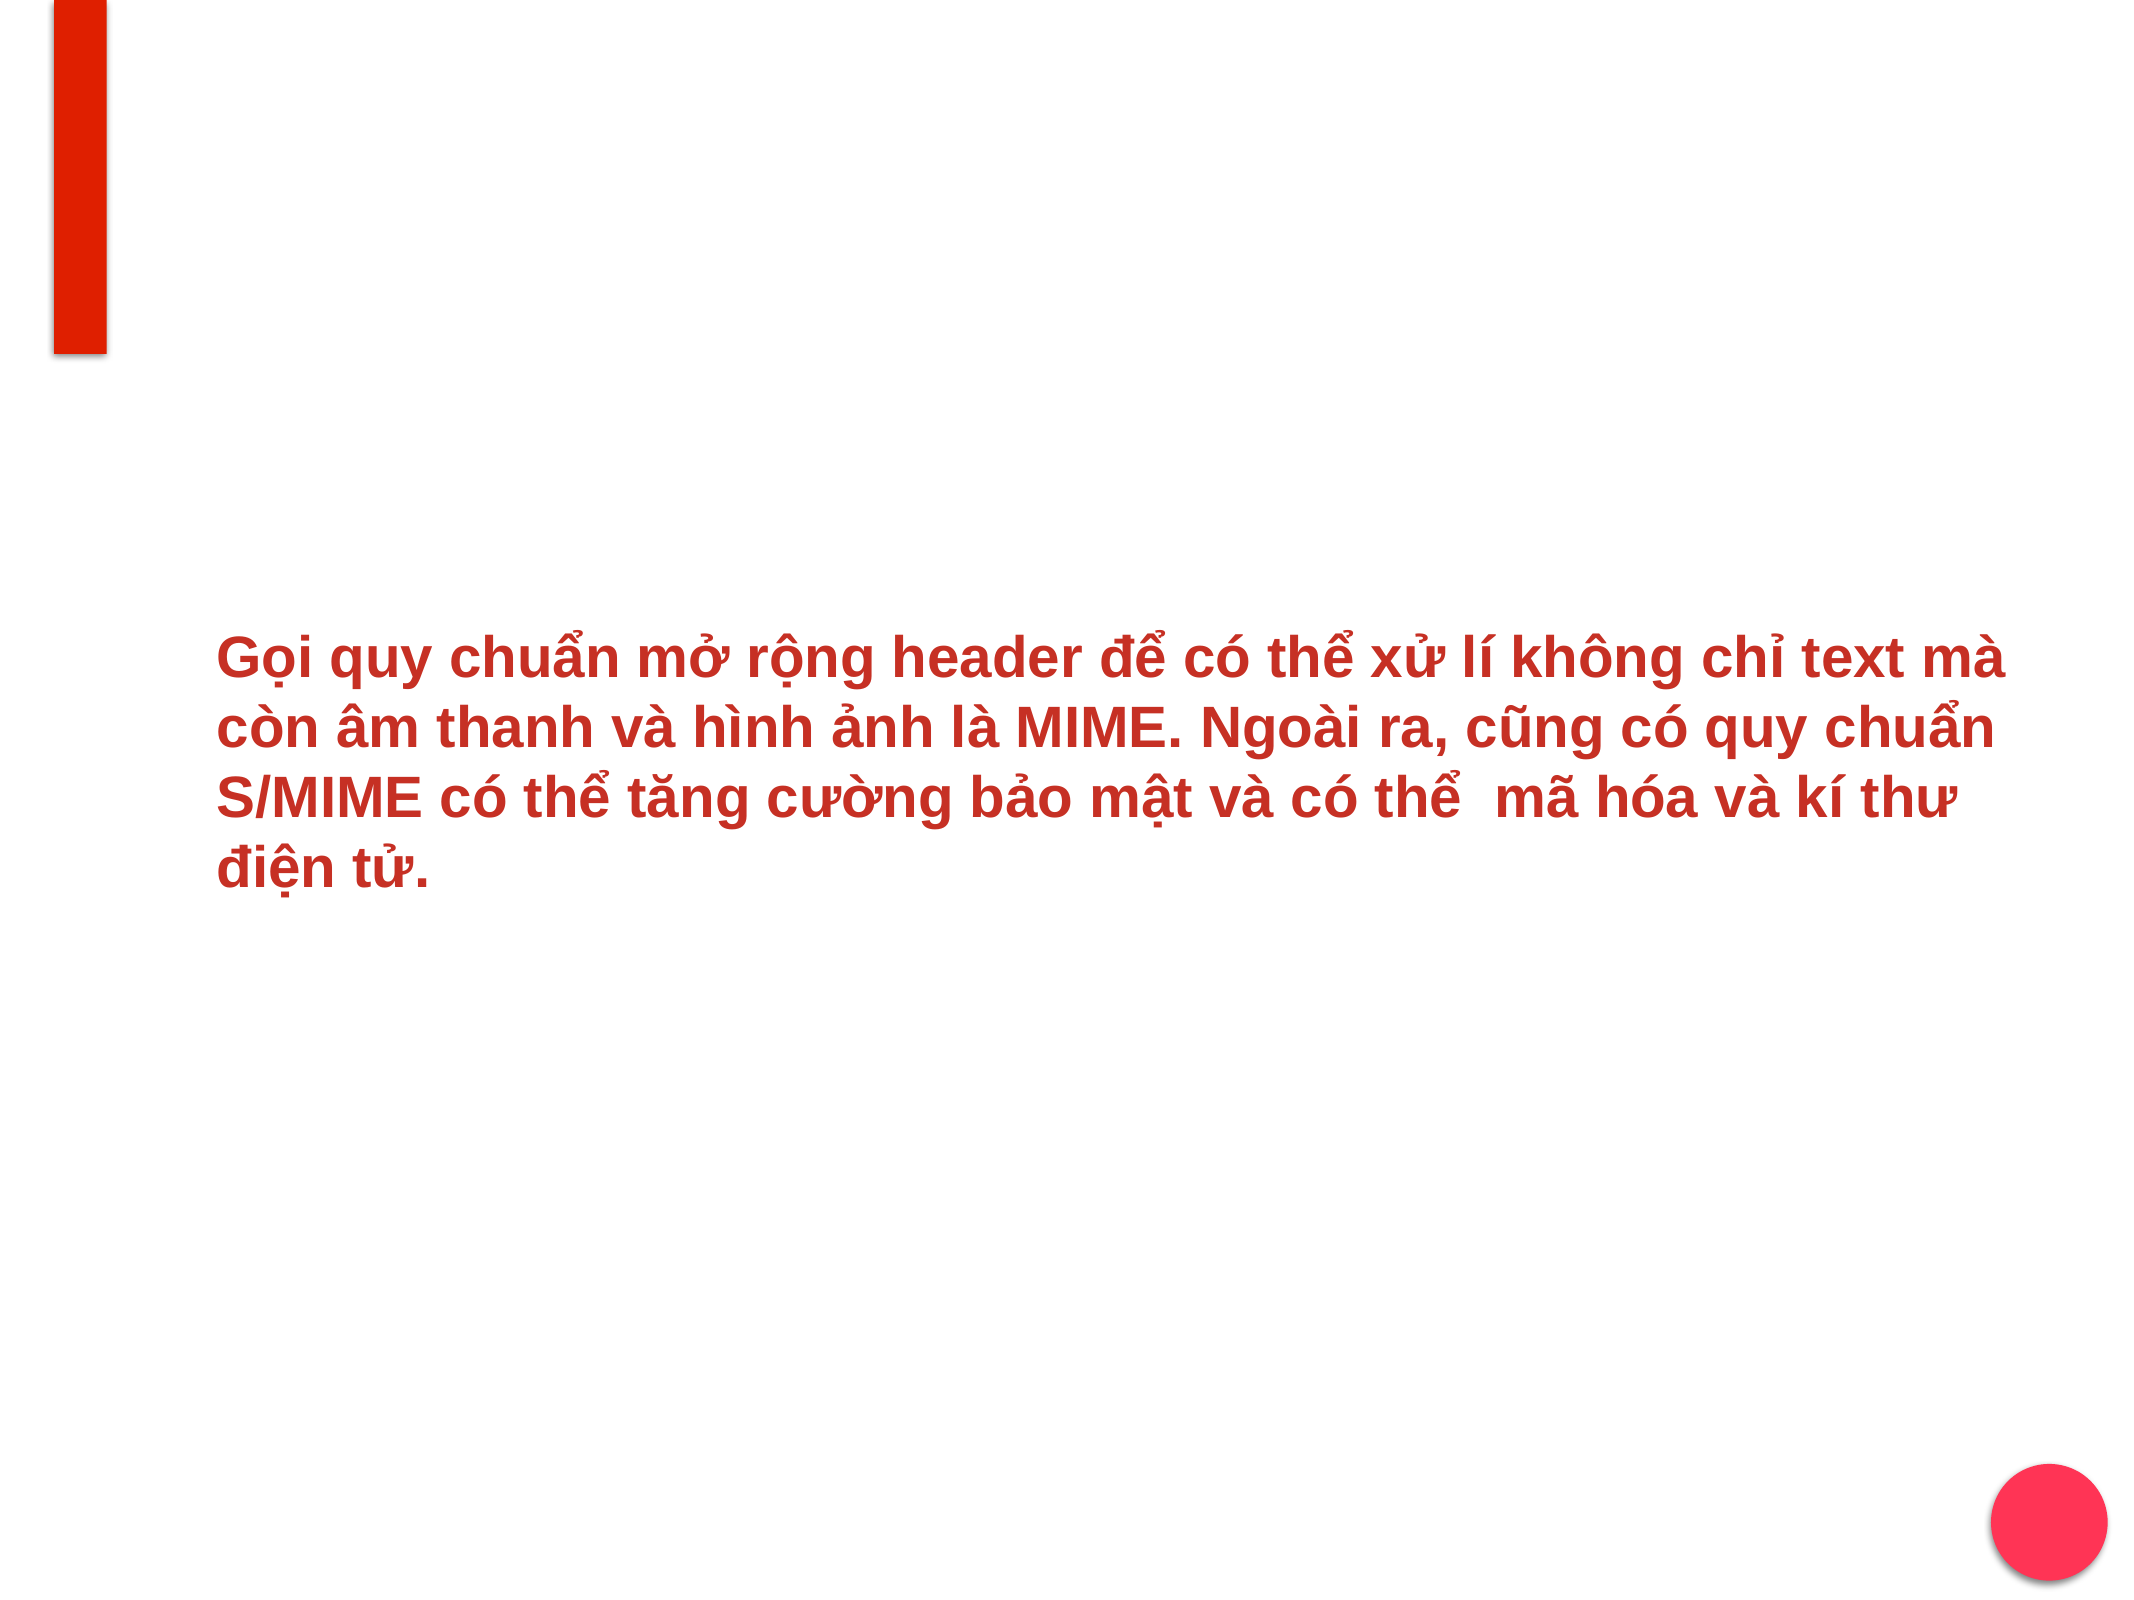

# Gọi quy chuẩn mở rộng header để có thể xử lí không chỉ text mà còn âm thanh và hình ảnh là MIME. Ngoài ra, cũng có quy chuẩn S/MIME có thể tăng cường bảo mật và có thể  mã hóa và kí thư điện tử.